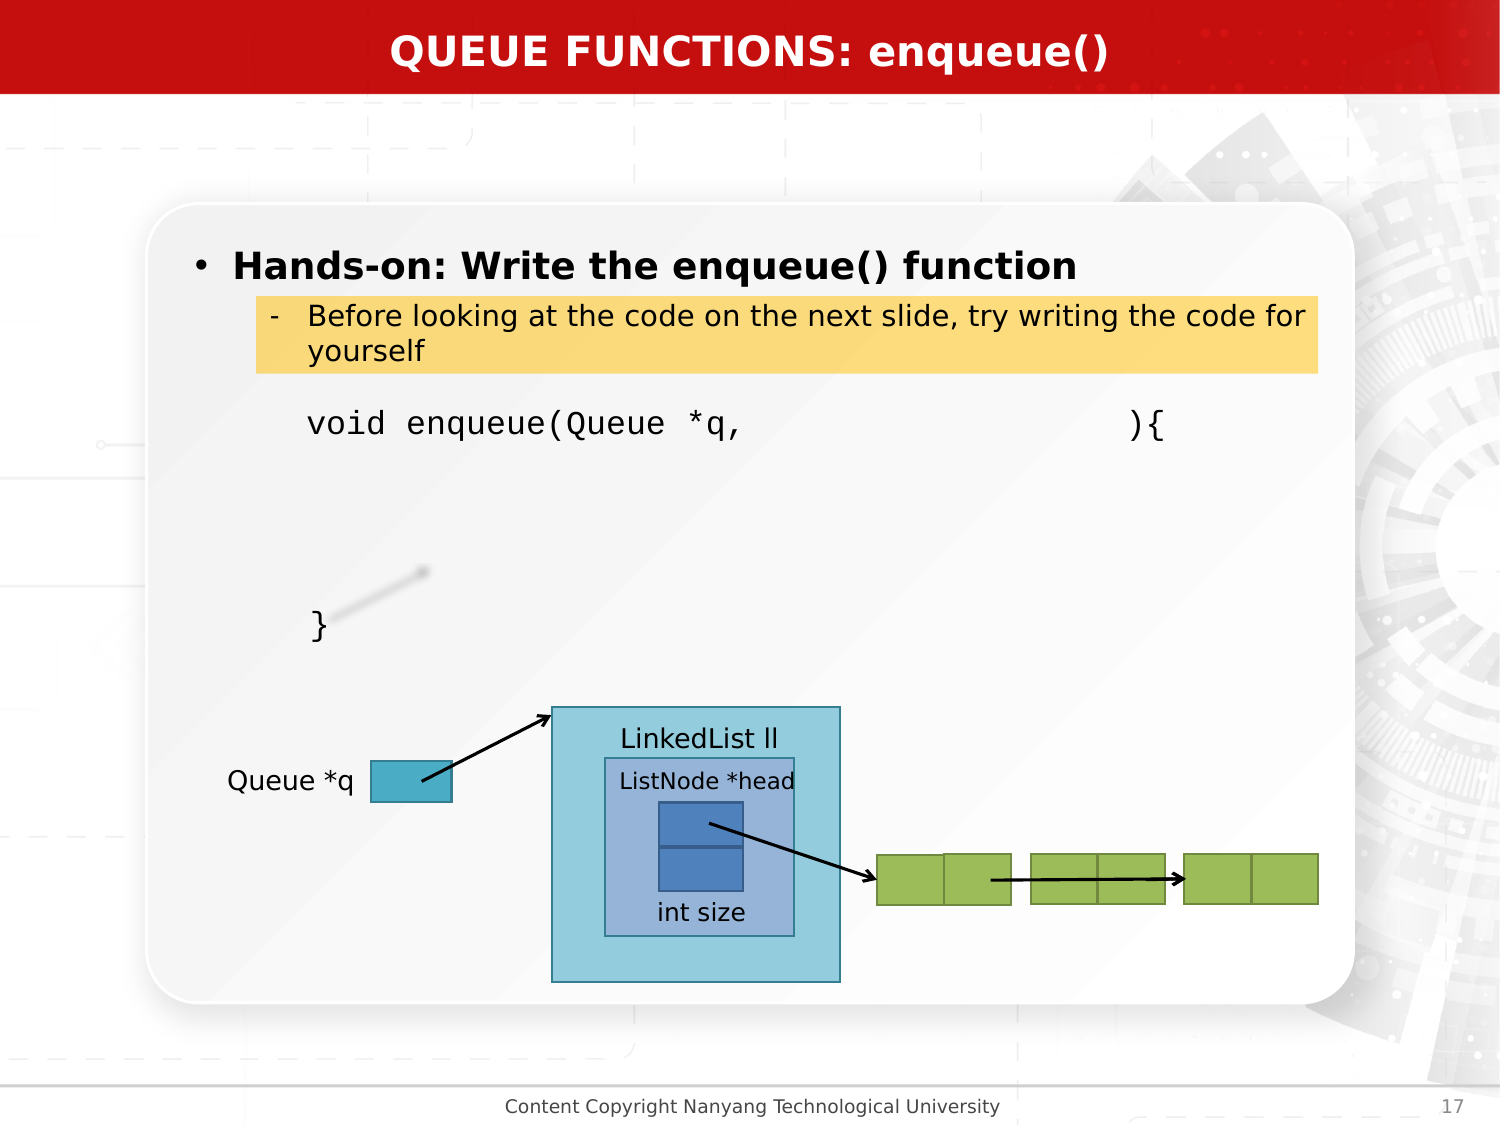

QUEUE FUNCTIONS: enqueue()

Hands-on: Write the enqueue() function
Before looking at the code on the next slide, try writing the code for yourself

  void enqueue(Queue *q,                   ){

  }

LinkedList ll
Queue *q

ListNode *head

int size